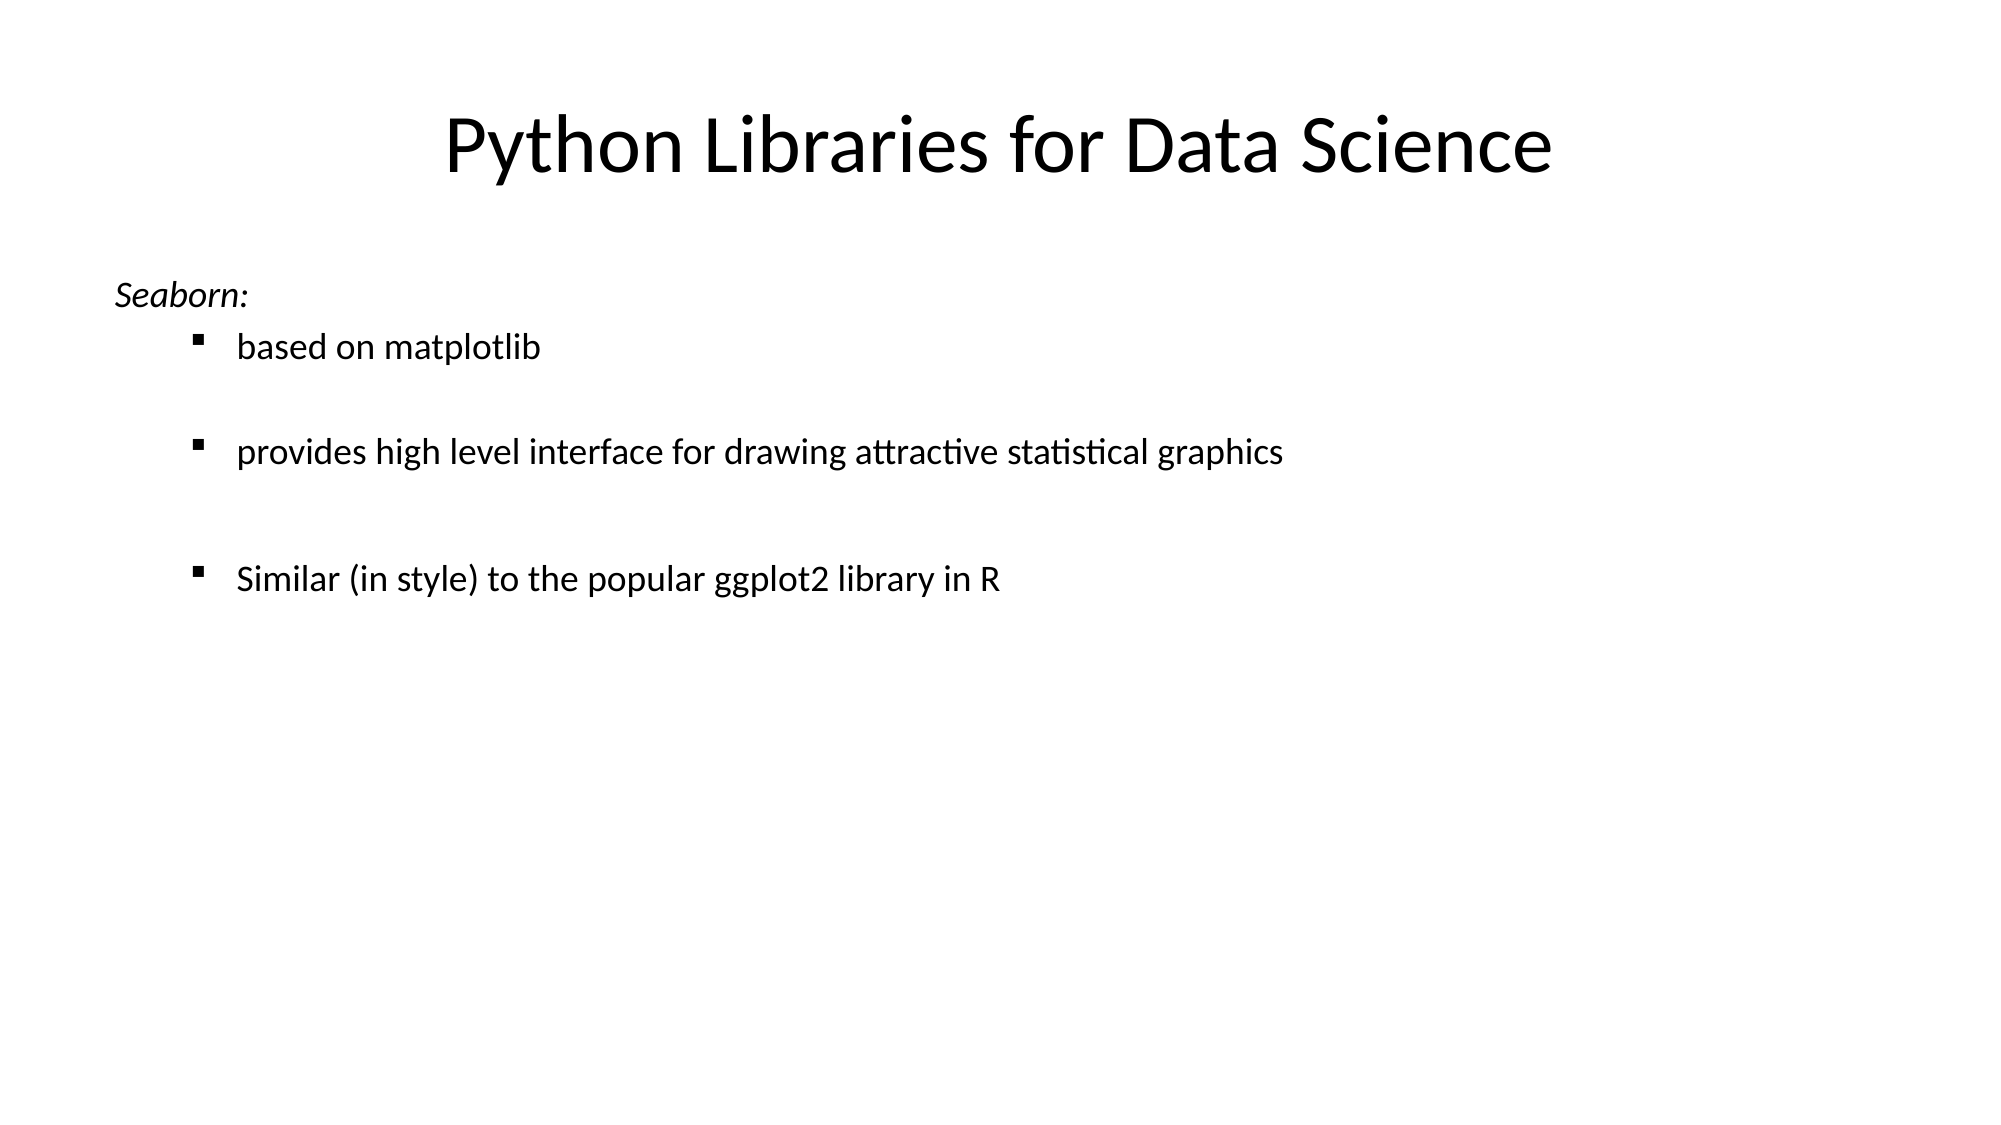

# Python Libraries for Data Science
Seaborn:
based on matplotlib

provides high level interface for drawing attractive statistical graphics

Similar (in style) to the popular ggplot2 library in R

99